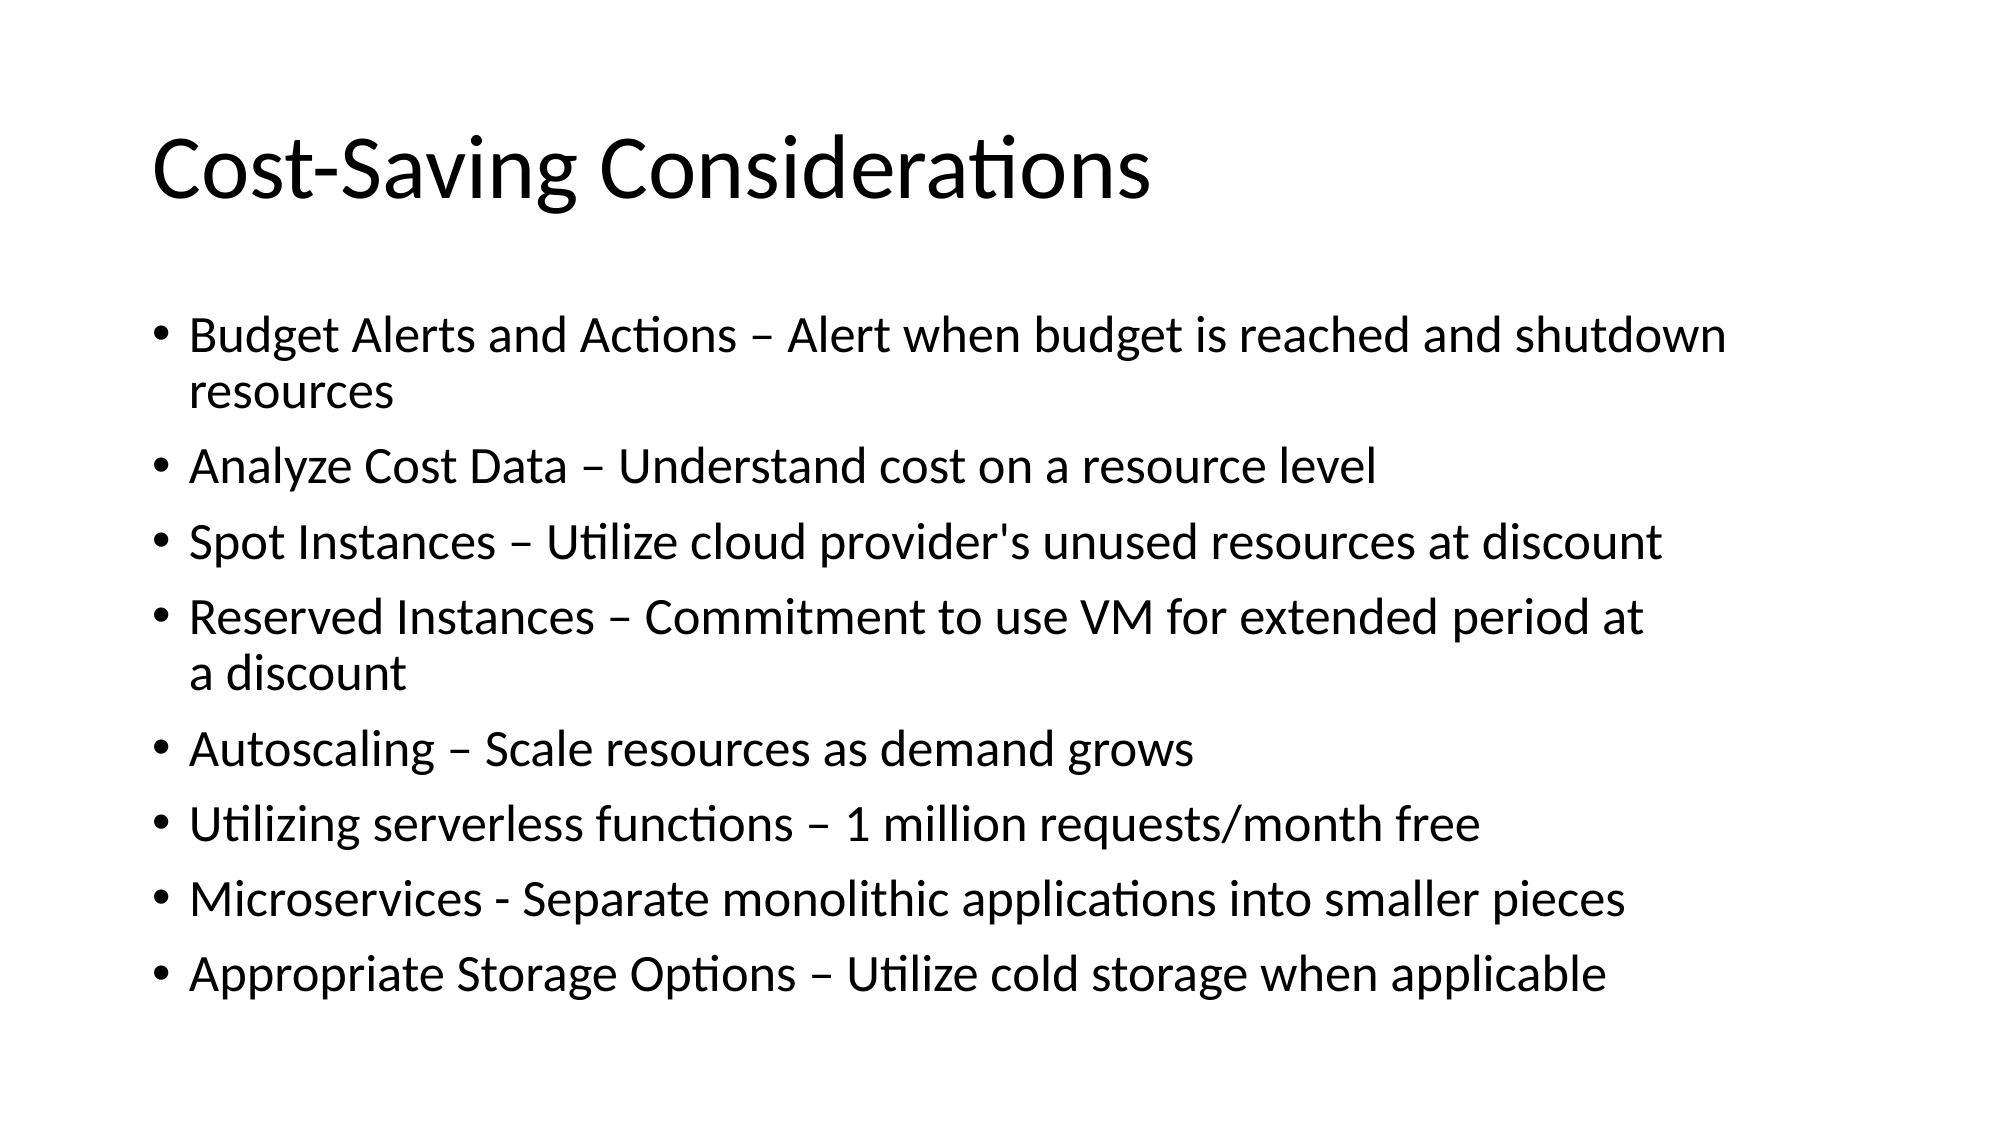

# Cost-Saving Considerations
Budget Alerts and Actions – Alert when budget is reached and shutdown resources
Analyze Cost Data – Understand cost on a resource level
Spot Instances – Utilize cloud provider's unused resources at discount
Reserved Instances – Commitment to use VM for extended period at a discount
Autoscaling – Scale resources as demand grows
Utilizing serverless functions – 1 million requests/month free
Microservices - Separate monolithic applications into smaller pieces
Appropriate Storage Options – Utilize cold storage when applicable